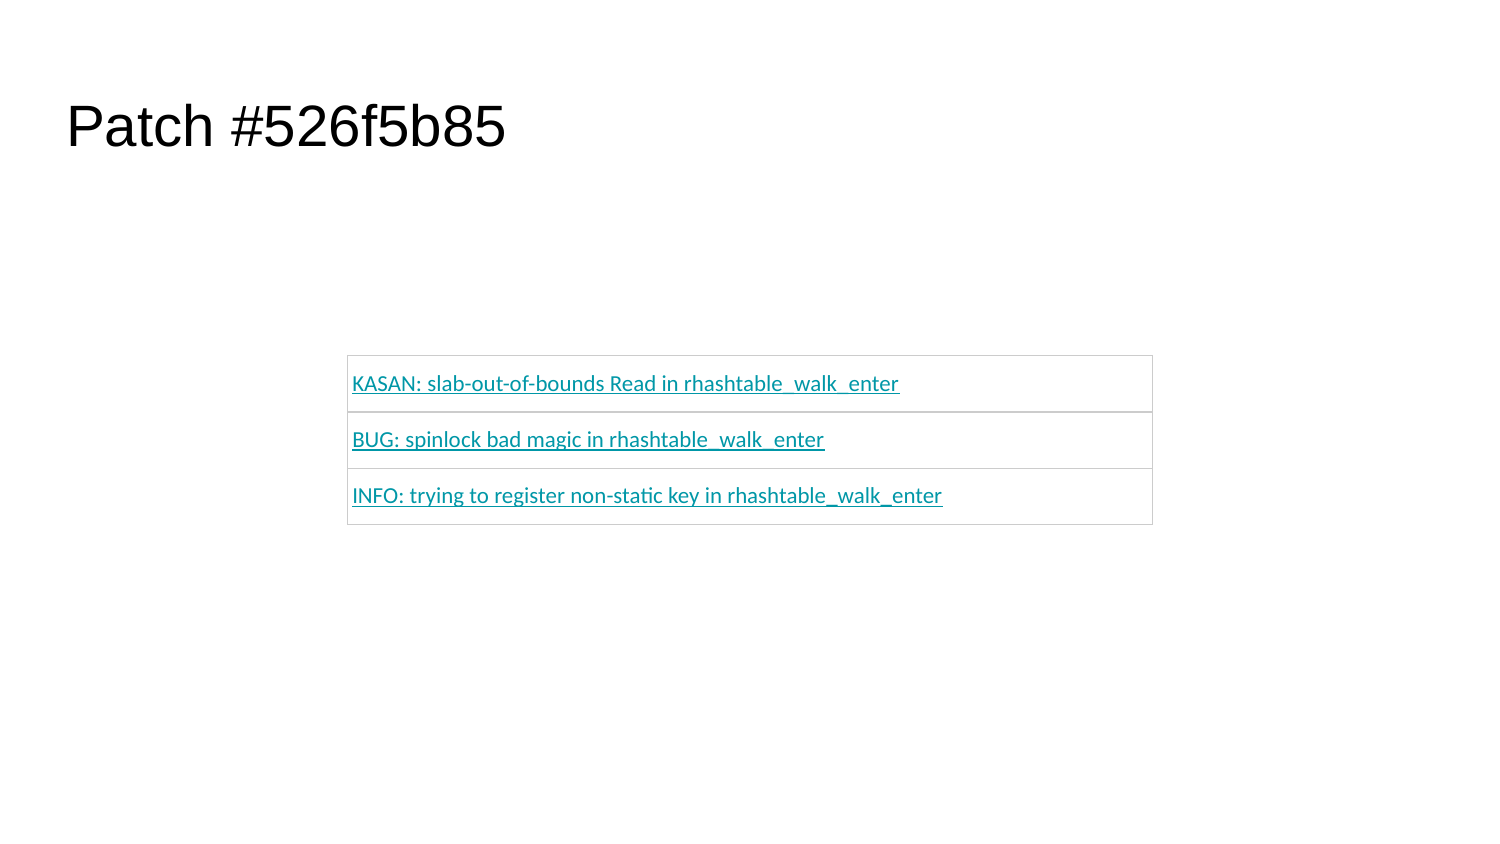

# Patch #526f5b85
| KASAN: slab-out-of-bounds Read in rhashtable\_walk\_enter |
| --- |
| BUG: spinlock bad magic in rhashtable\_walk\_enter |
| INFO: trying to register non-static key in rhashtable\_walk\_enter |